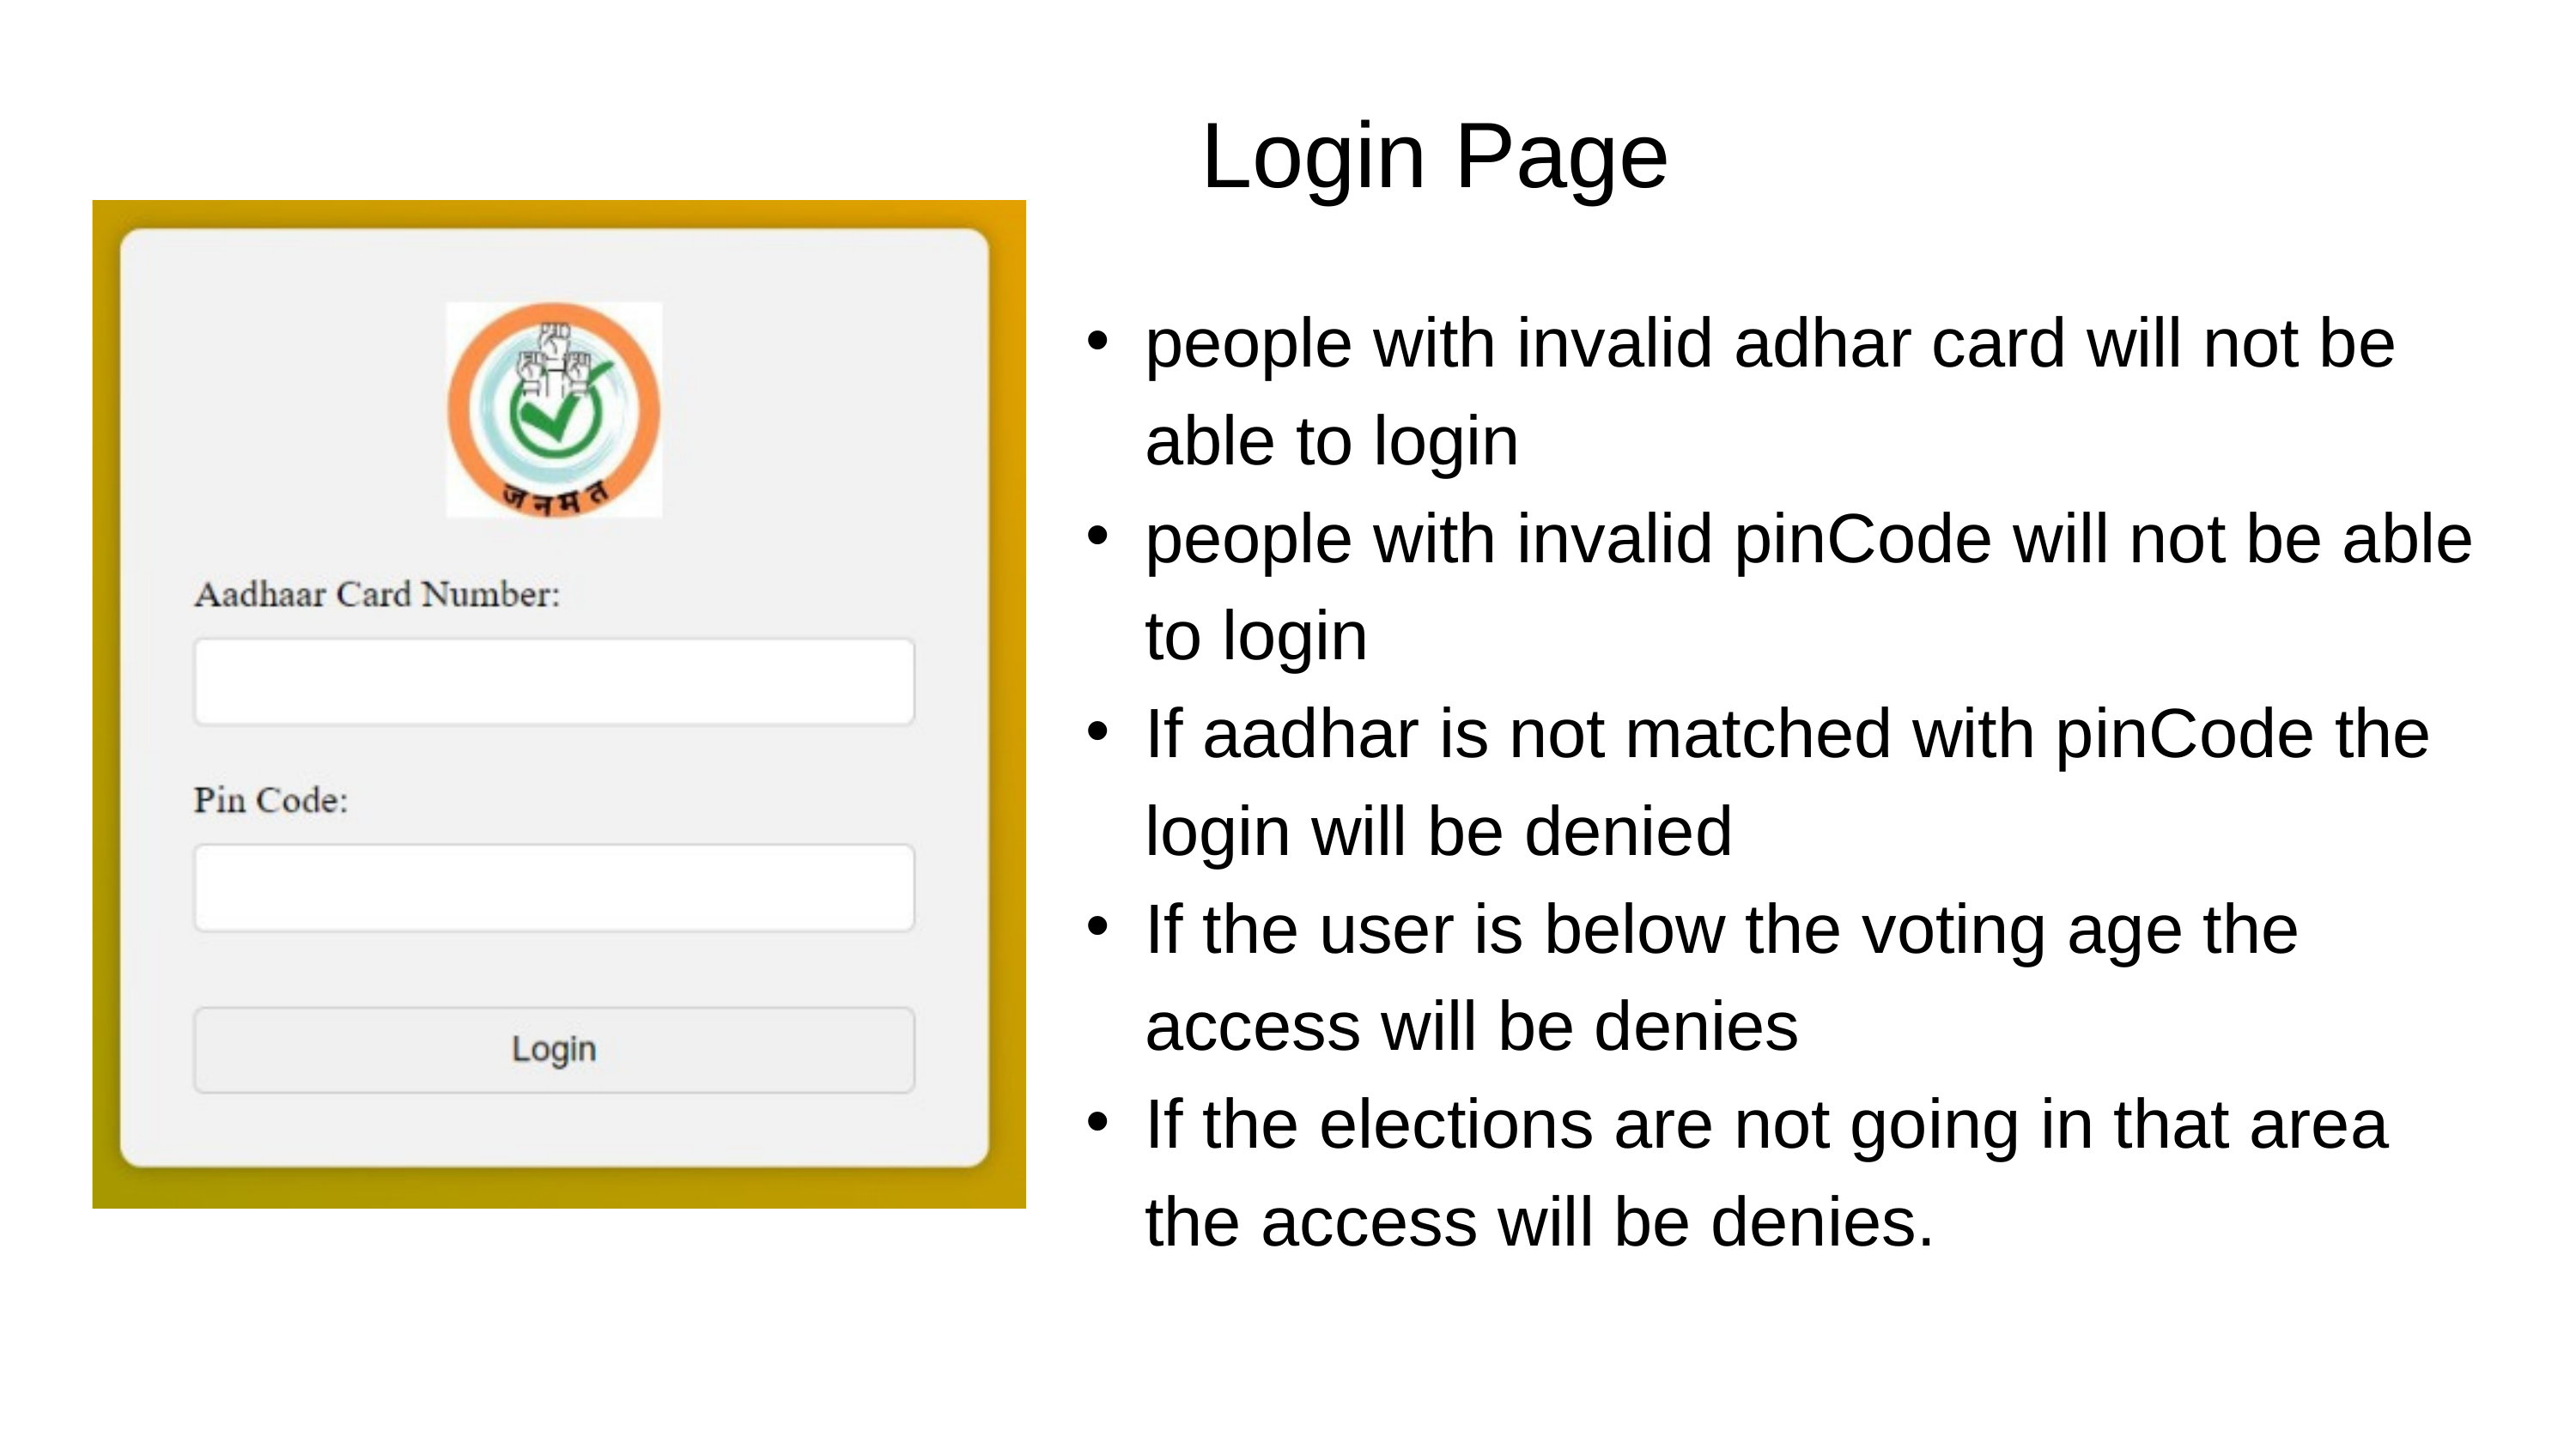

Login Page

people with invalid adhar card will not be able to login
people with invalid pinCode will not be able to login
If aadhar is not matched with pinCode the login will be denied
If the user is below the voting age the access will be denies
If the elections are not going in that area the access will be denies.